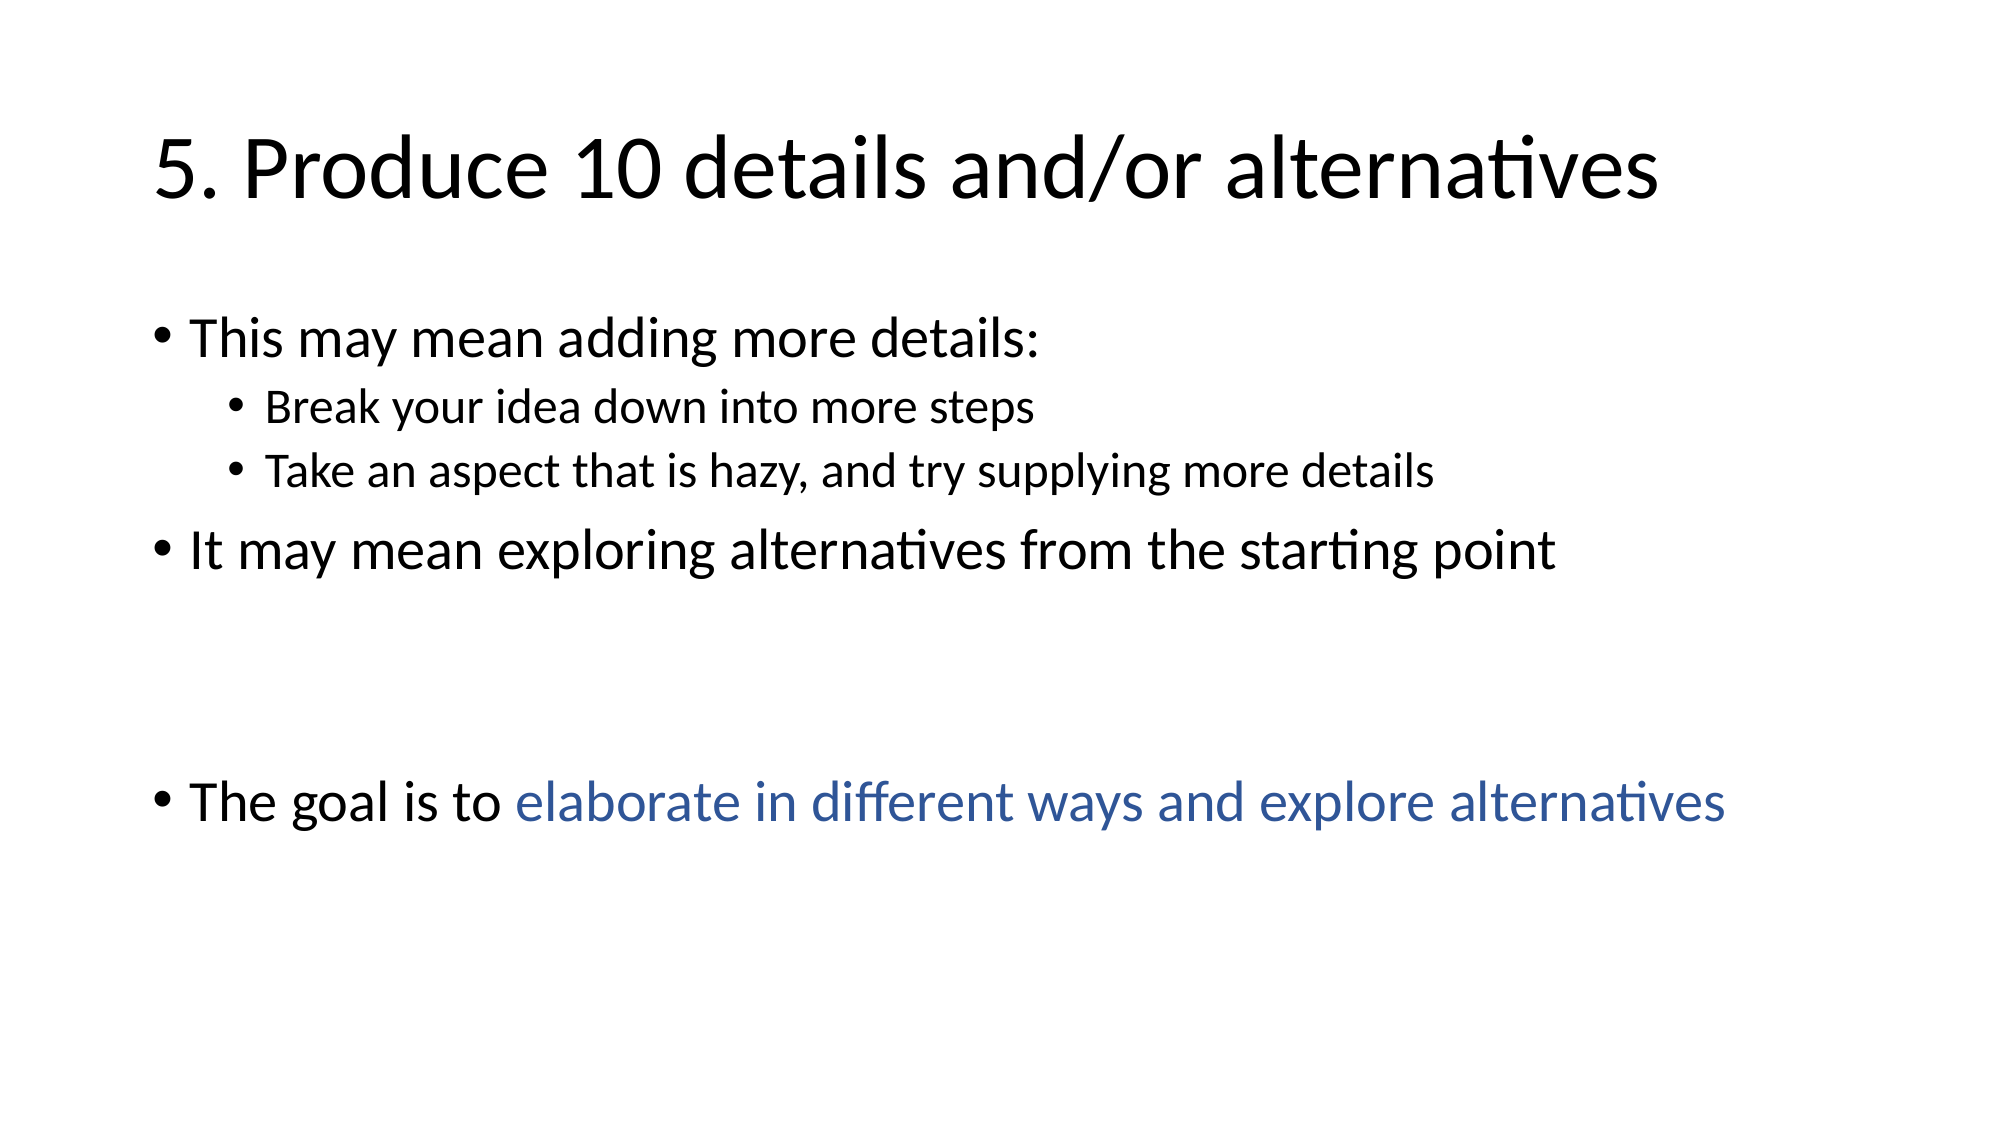

# 5. Produce 10 details and/or alternatives
This may mean adding more details:
Break your idea down into more steps
Take an aspect that is hazy, and try supplying more details
It may mean exploring alternatives from the starting point

The goal is to elaborate in different ways and explore alternatives